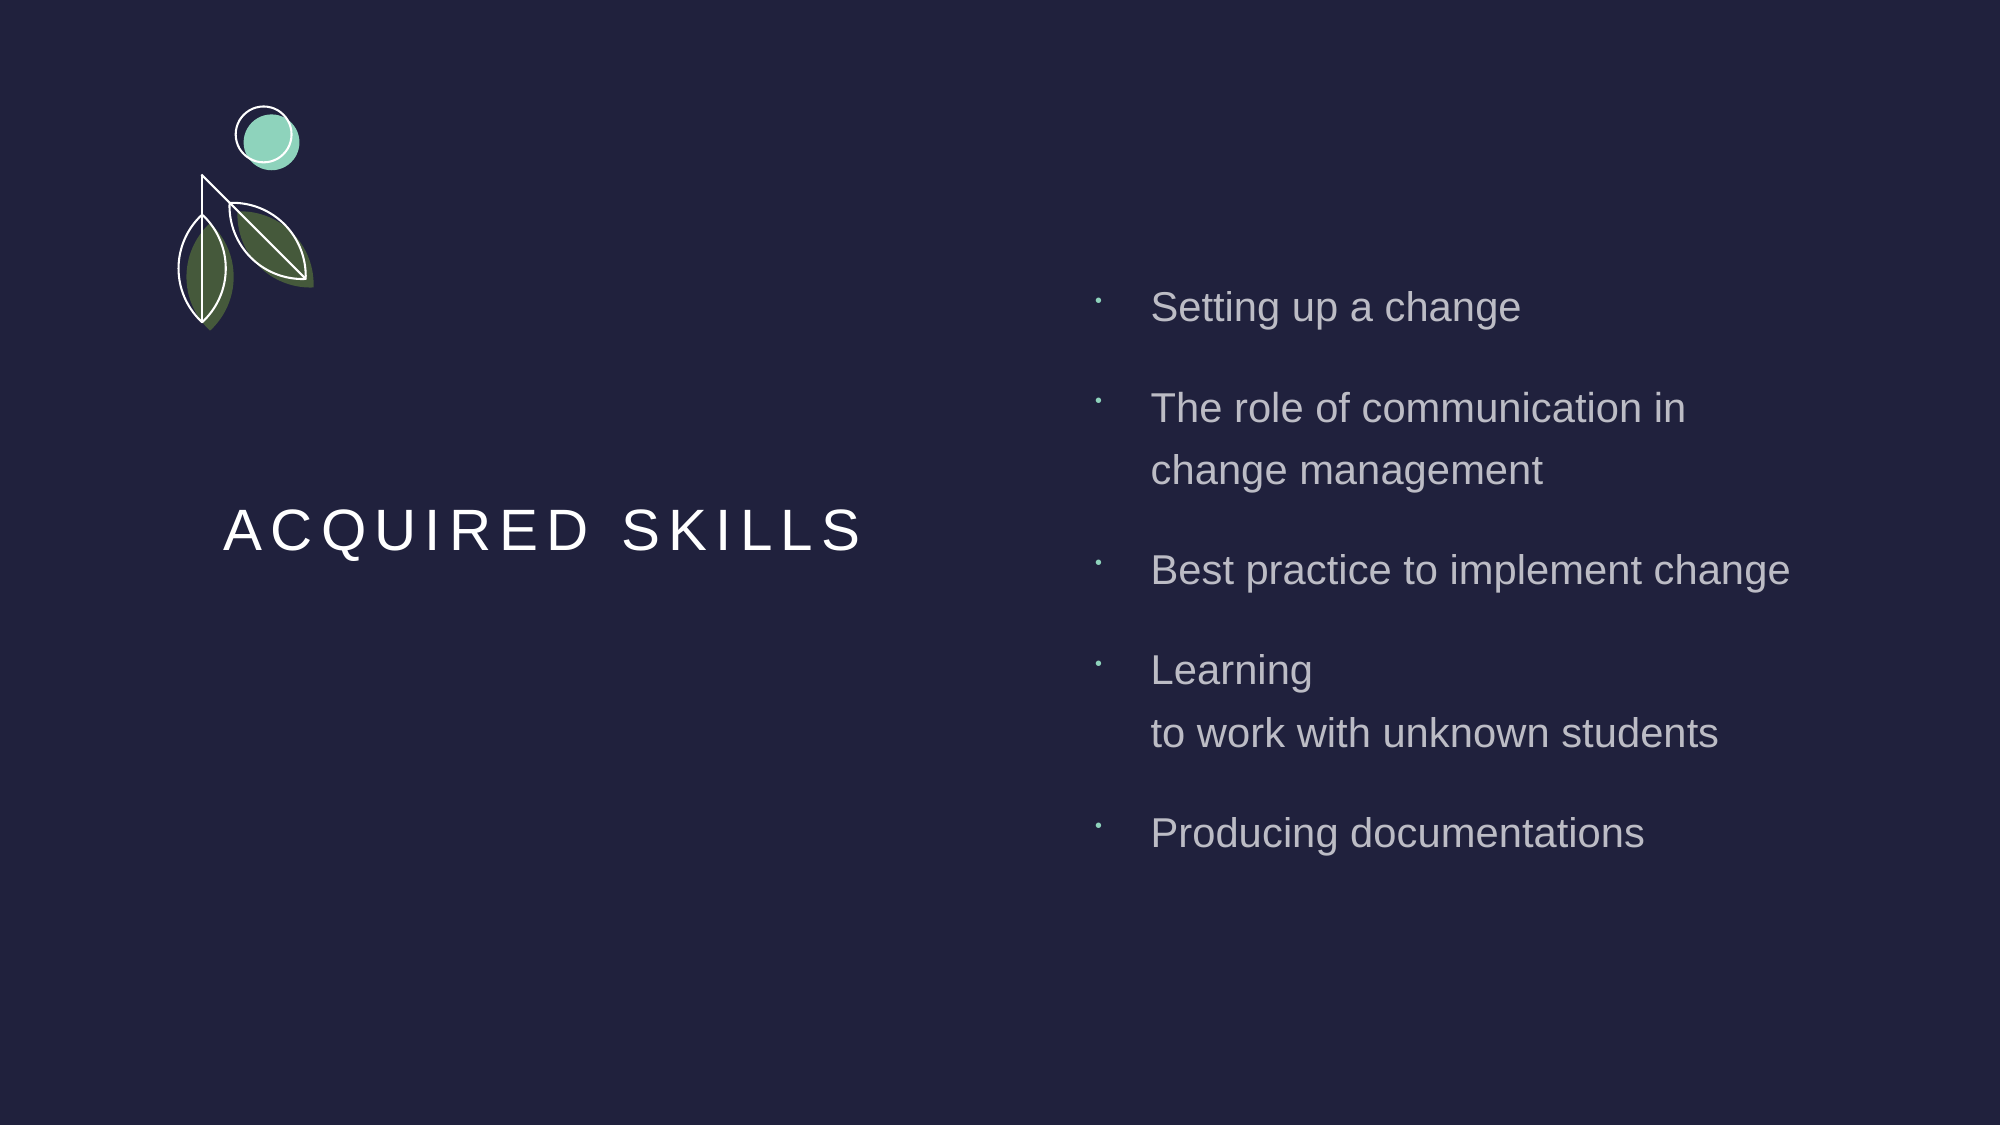

Setting up a change
The role of communication in change management
Best practice to implement change
Learning to work with unknown students
Producing documentations
# ACQUIRED SKILLS